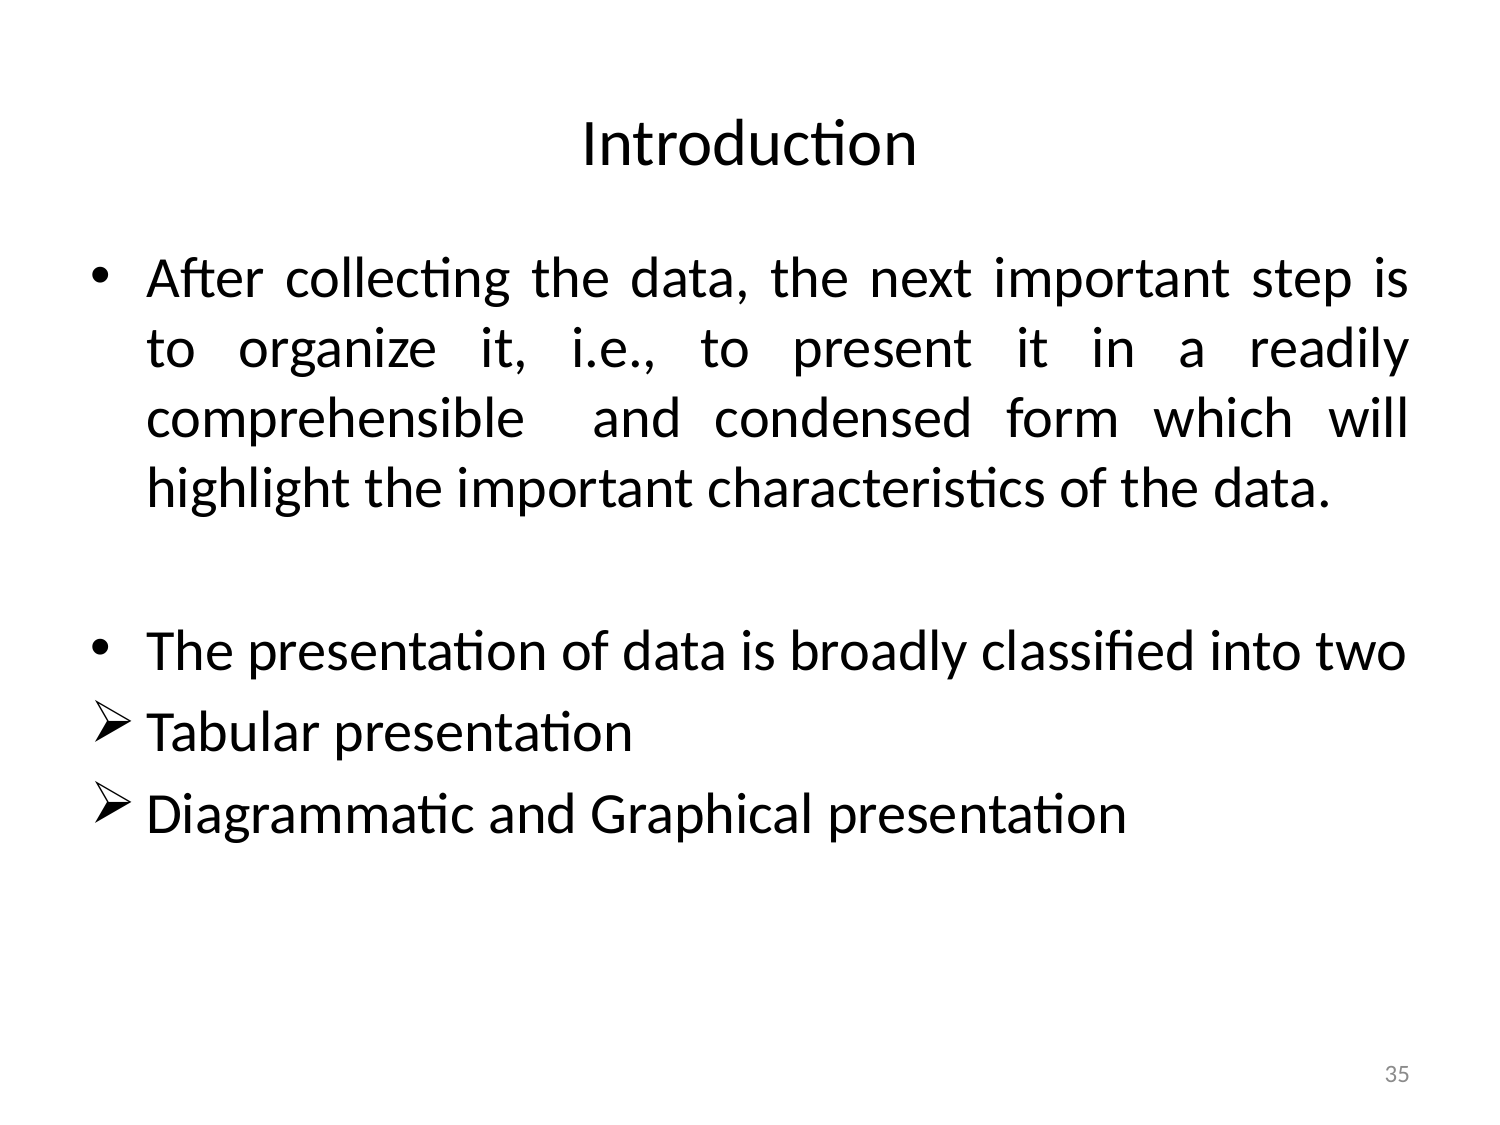

# Introduction
After collecting the data, the next important step is to organize it, i.e., to present it in a readily comprehensible  and condensed form which will highlight the important characteristics of the data.

The presentation of data is broadly classified into two
Tabular presentation
Diagrammatic and Graphical presentation

35